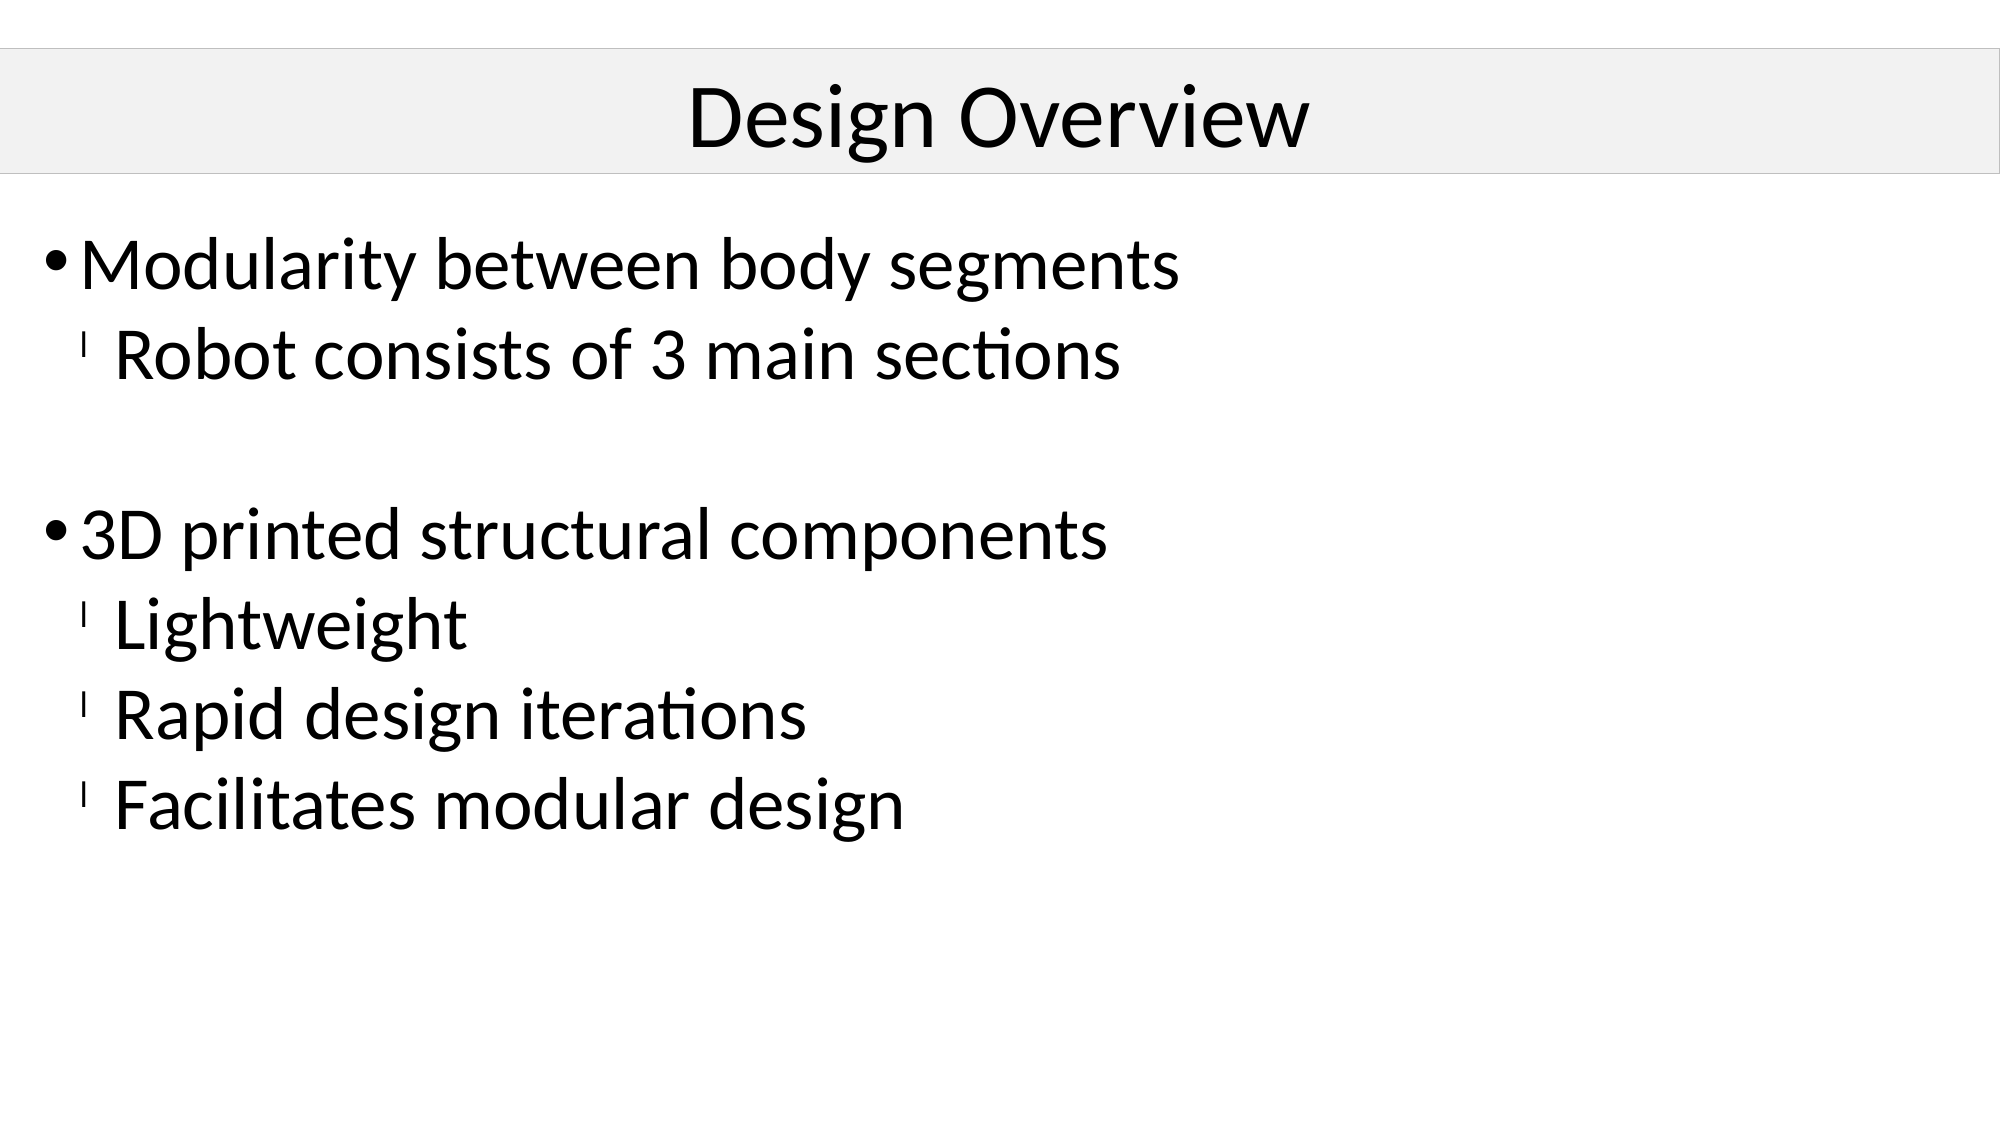

Design Overview
Modularity between body segments
Robot consists of 3 main sections

3D printed structural components
Lightweight
Rapid design iterations
Facilitates modular design